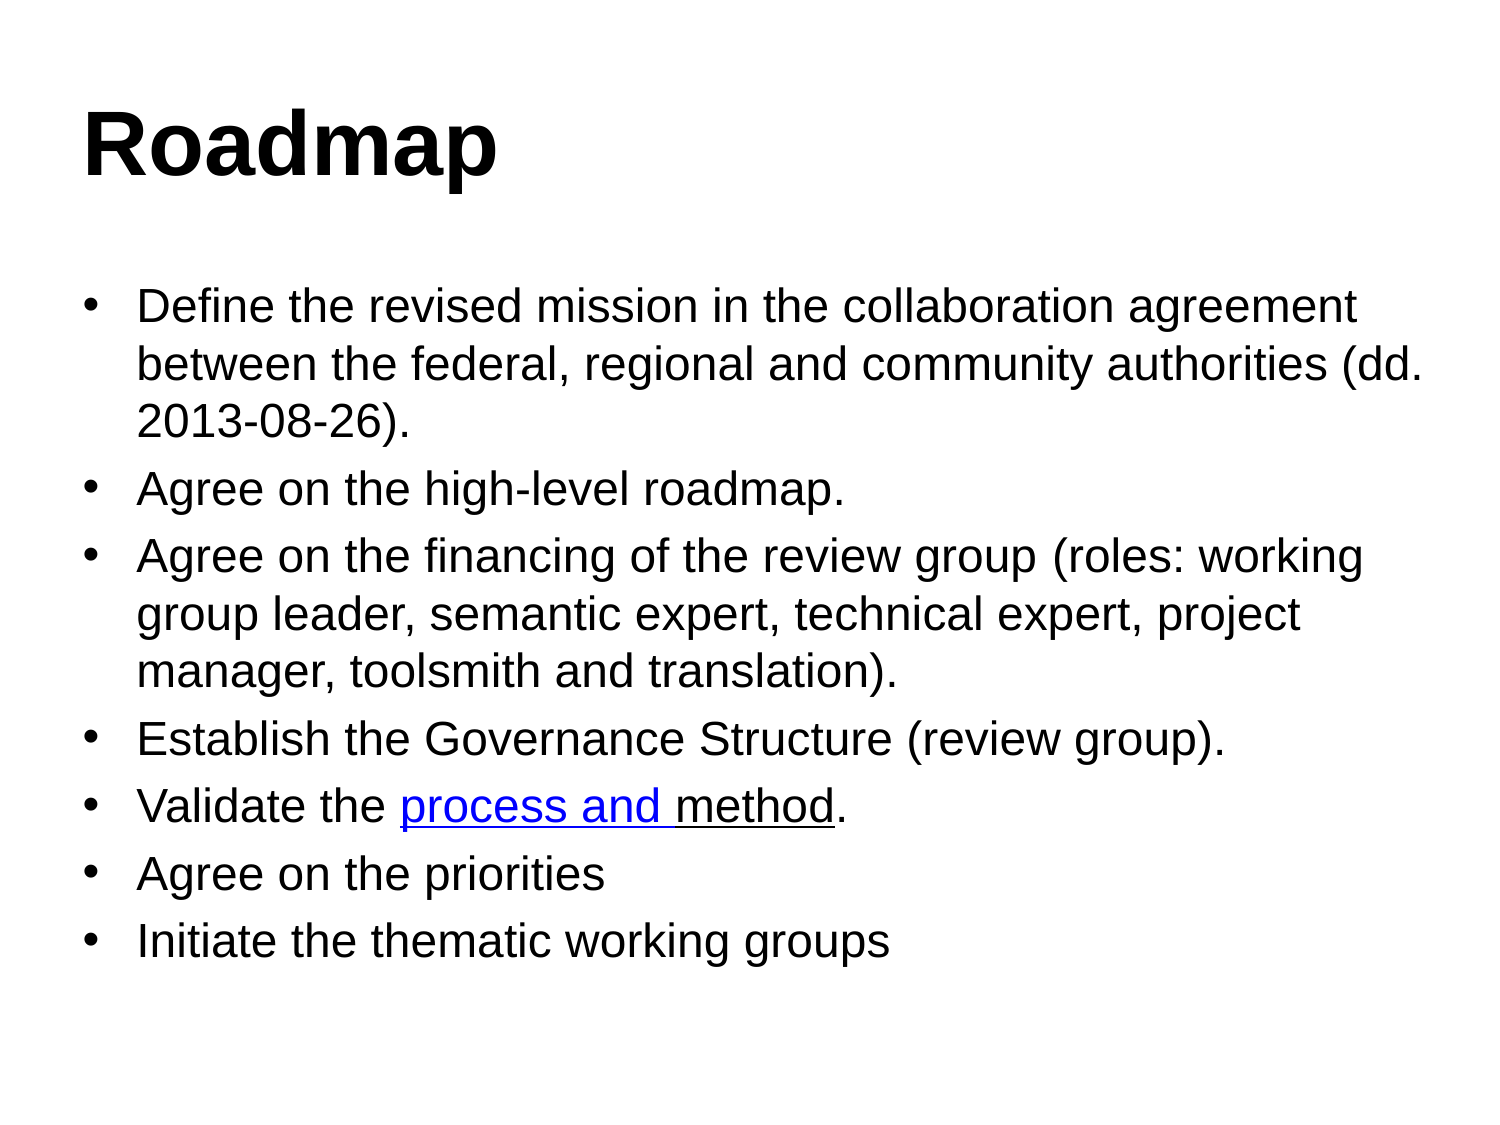

# Roadmap
Define the revised mission in the collaboration agreement between the federal, regional and community authorities (dd. 2013-08-26).
Agree on the high-level roadmap.
Agree on the financing of the review group (roles: working group leader, semantic expert, technical expert, project manager, toolsmith and translation).
Establish the Governance Structure (review group).
Validate the process and method.
Agree on the priorities
Initiate the thematic working groups